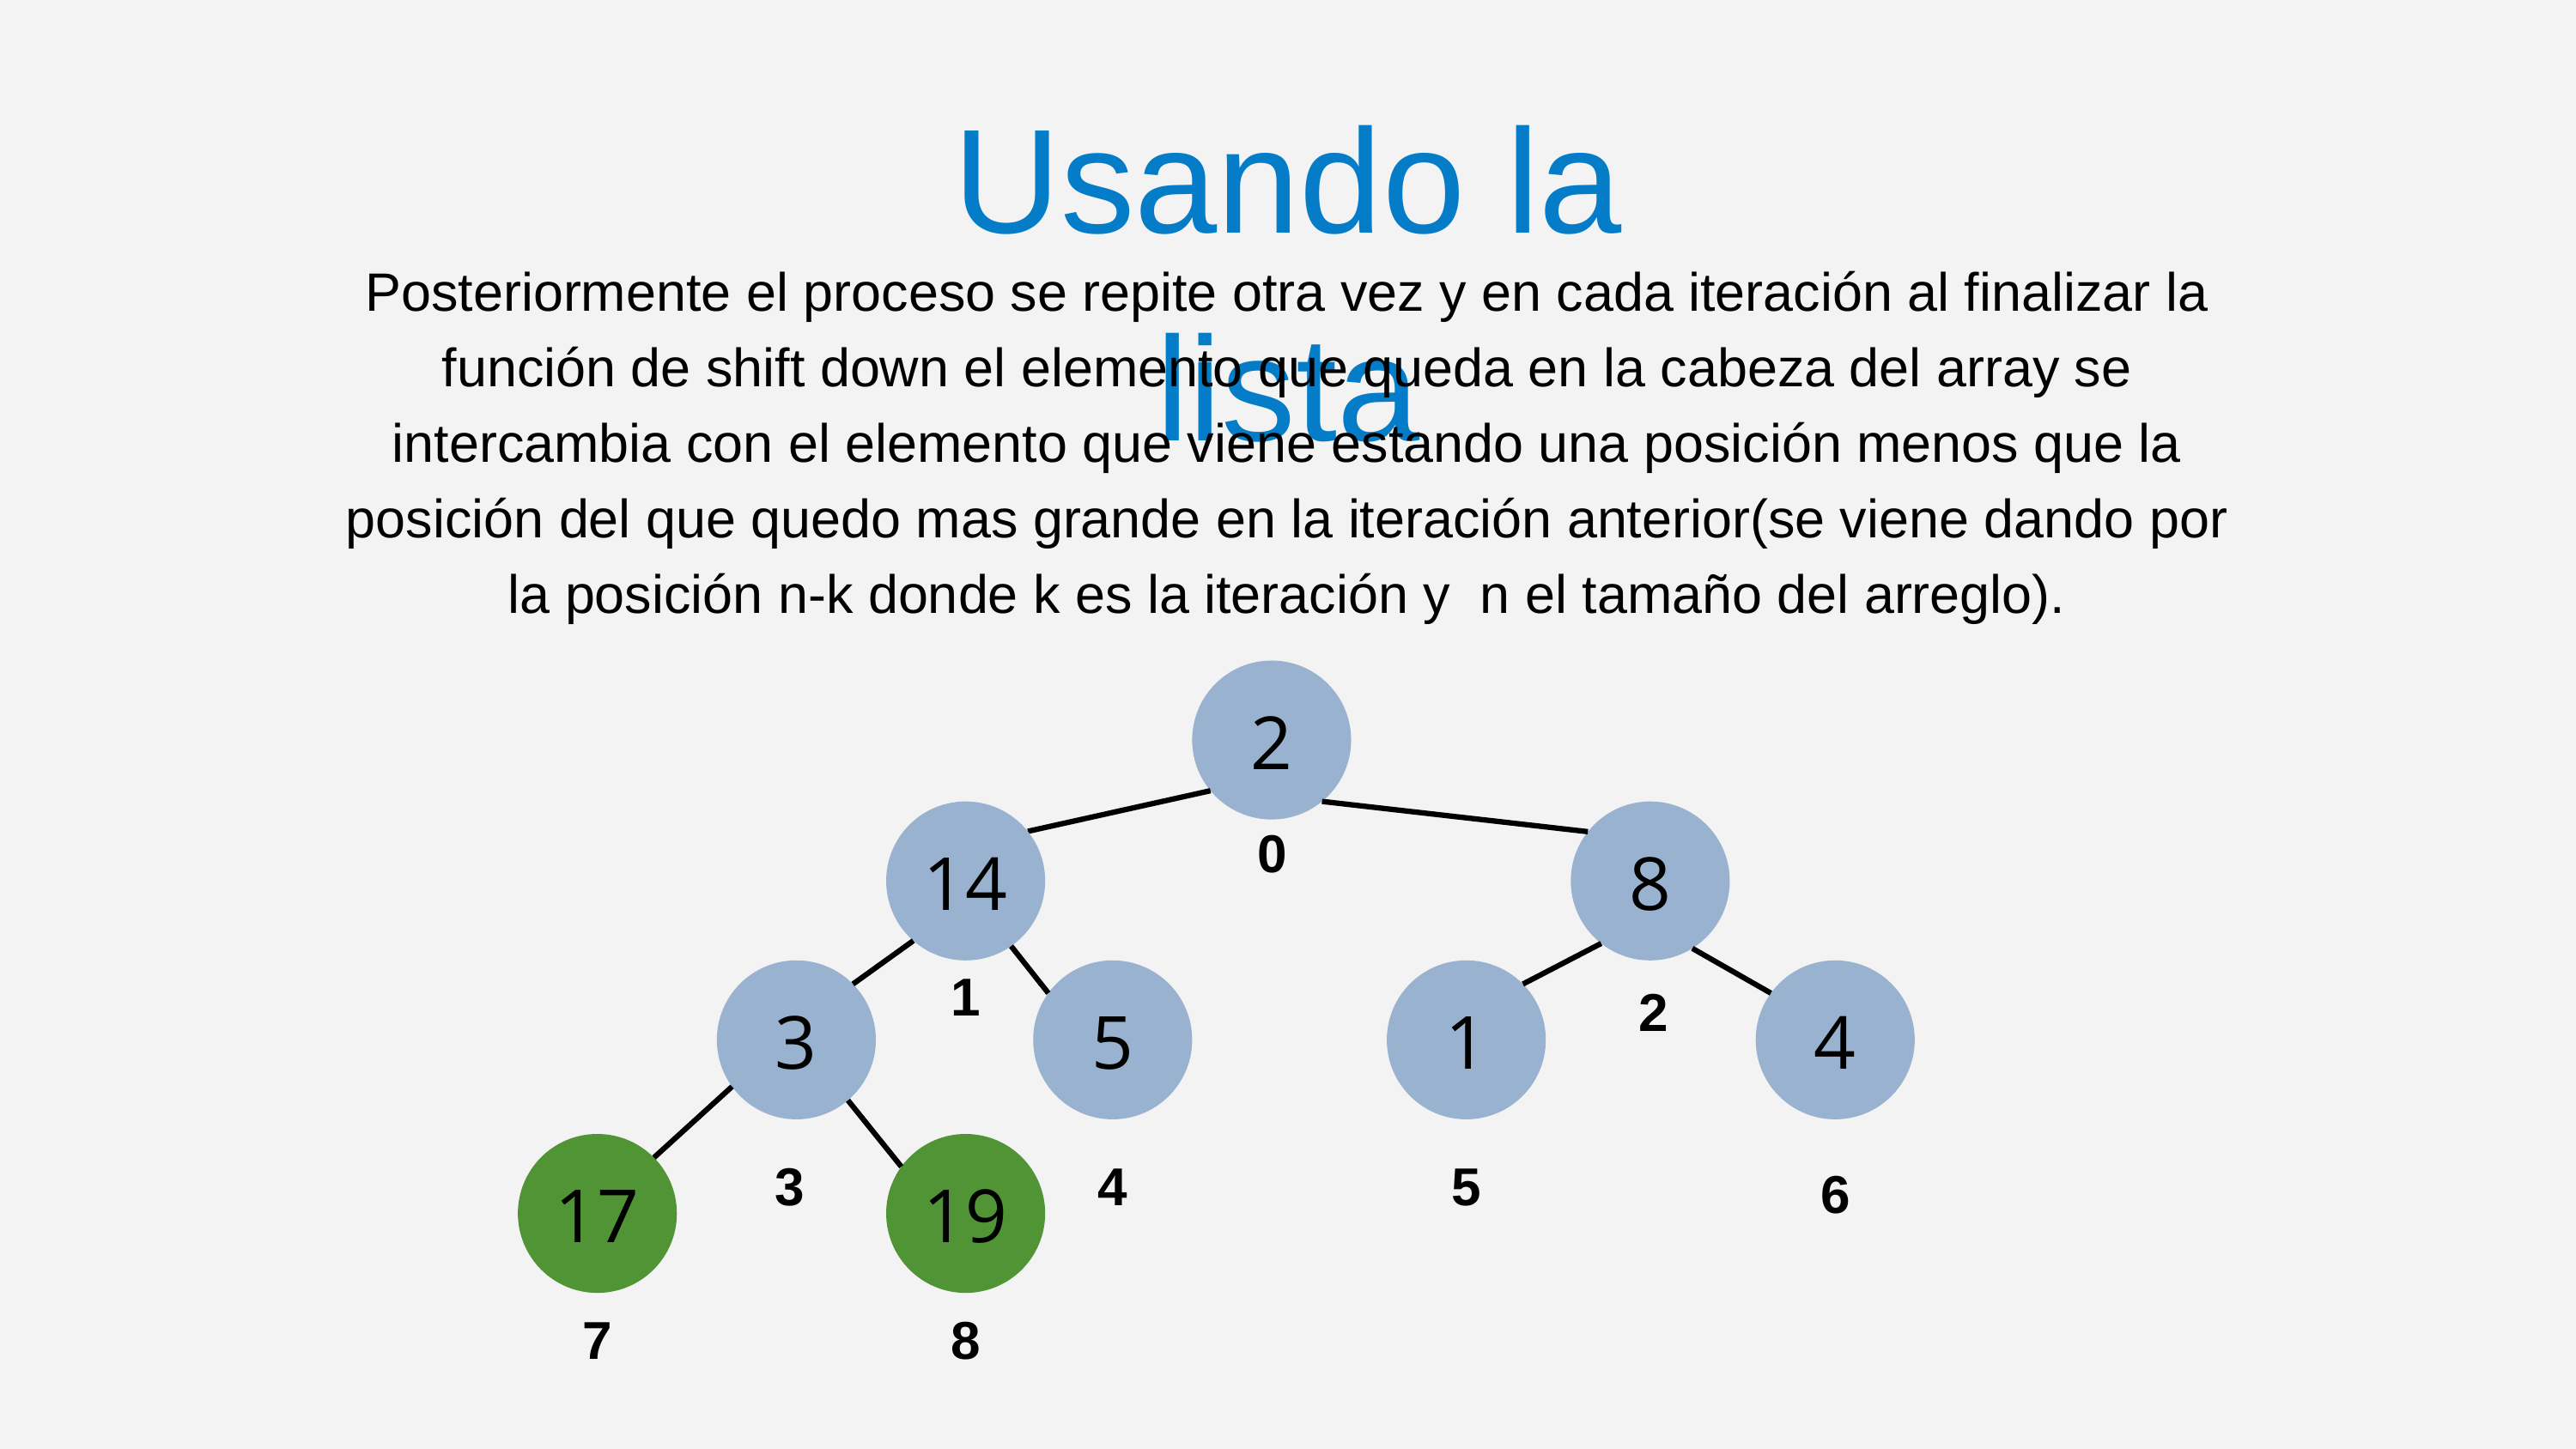

Usando la lista
Posteriormente el proceso se repite otra vez y en cada iteración al finalizar la función de shift down el elemento que queda en la cabeza del array se intercambia con el elemento que viene estando una posición menos que la posición del que quedo mas grande en la iteración anterior(se viene dando por la posición n-k donde k es la iteración y  n el tamaño del arreglo).

2

14

8
0

1

3

5

1

4
2

17

19
3
4
5
6
7
8